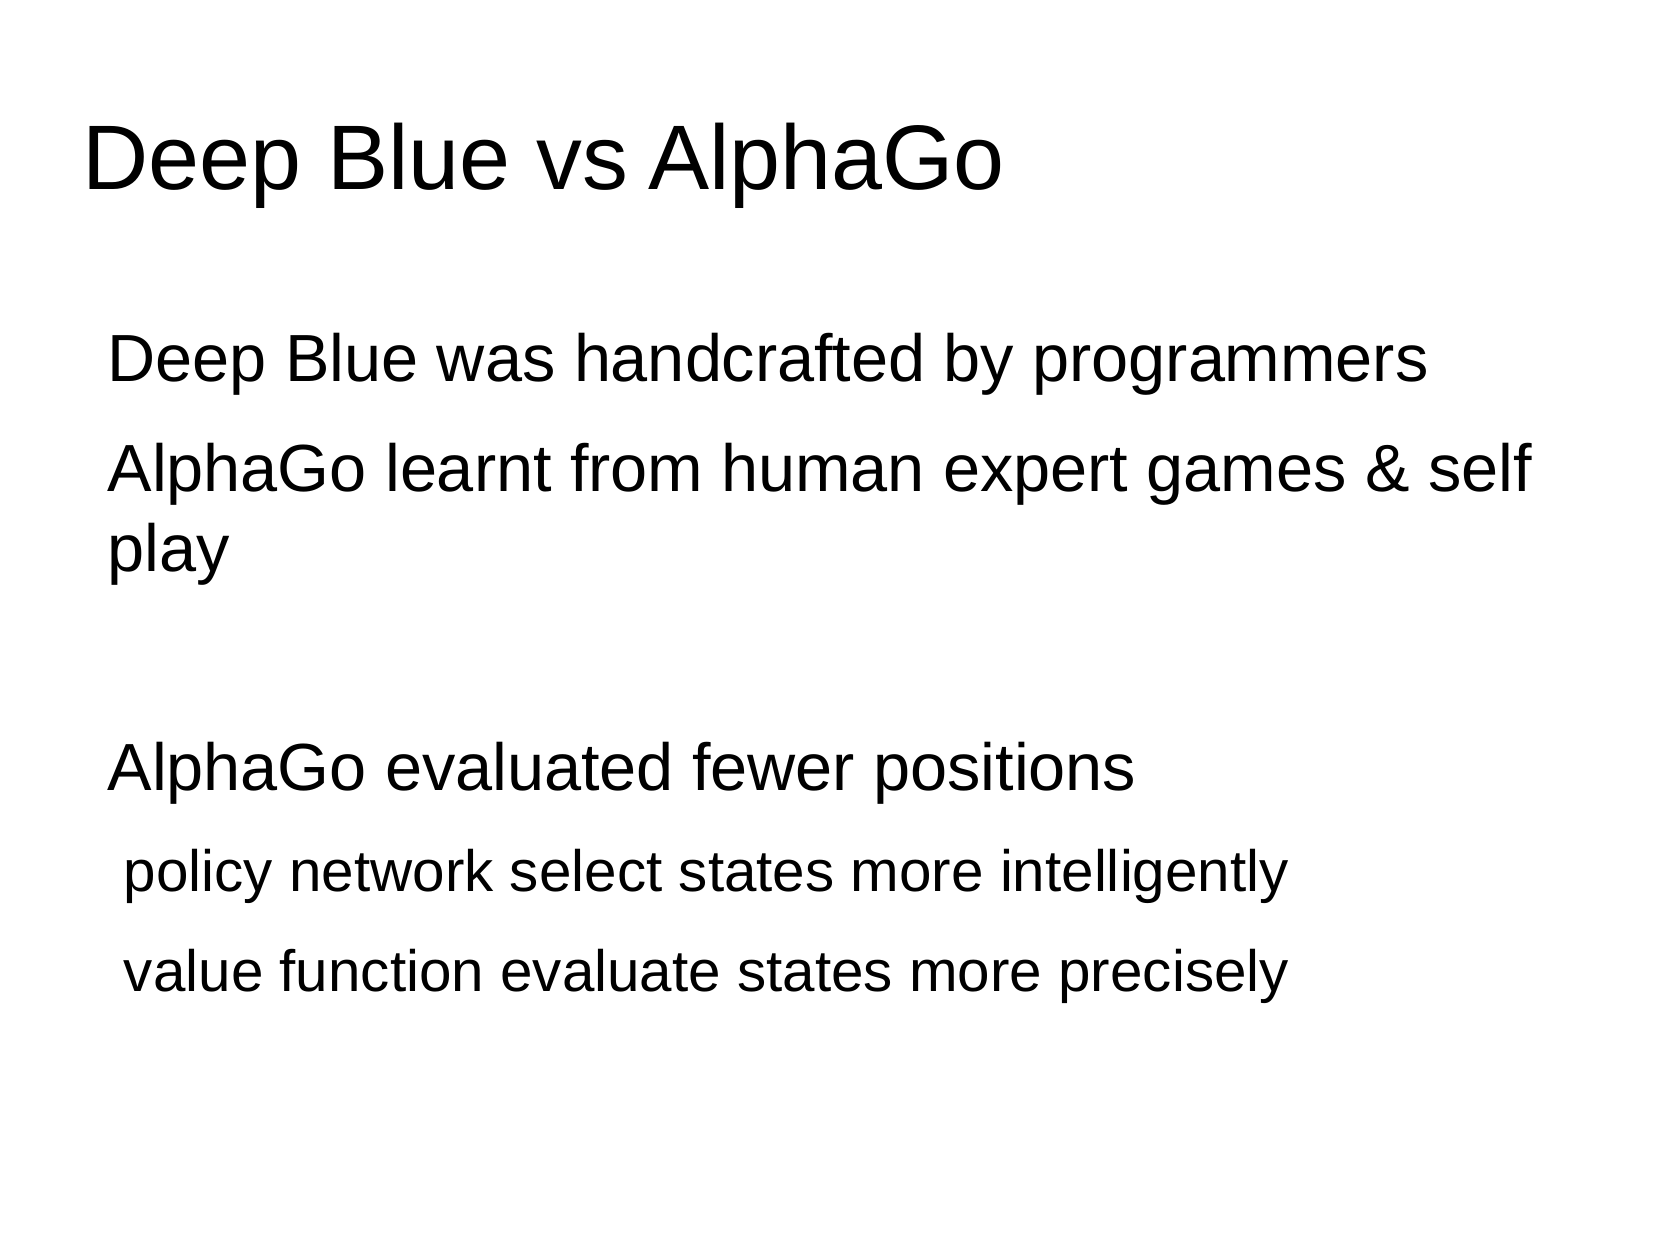

Deep Blue vs AlphaGo

Deep Blue was handcrafted by programmers
AlphaGo learnt from human expert games & self play

AlphaGo evaluated fewer positions
 policy network select states more intelligently
 value function evaluate states more precisely